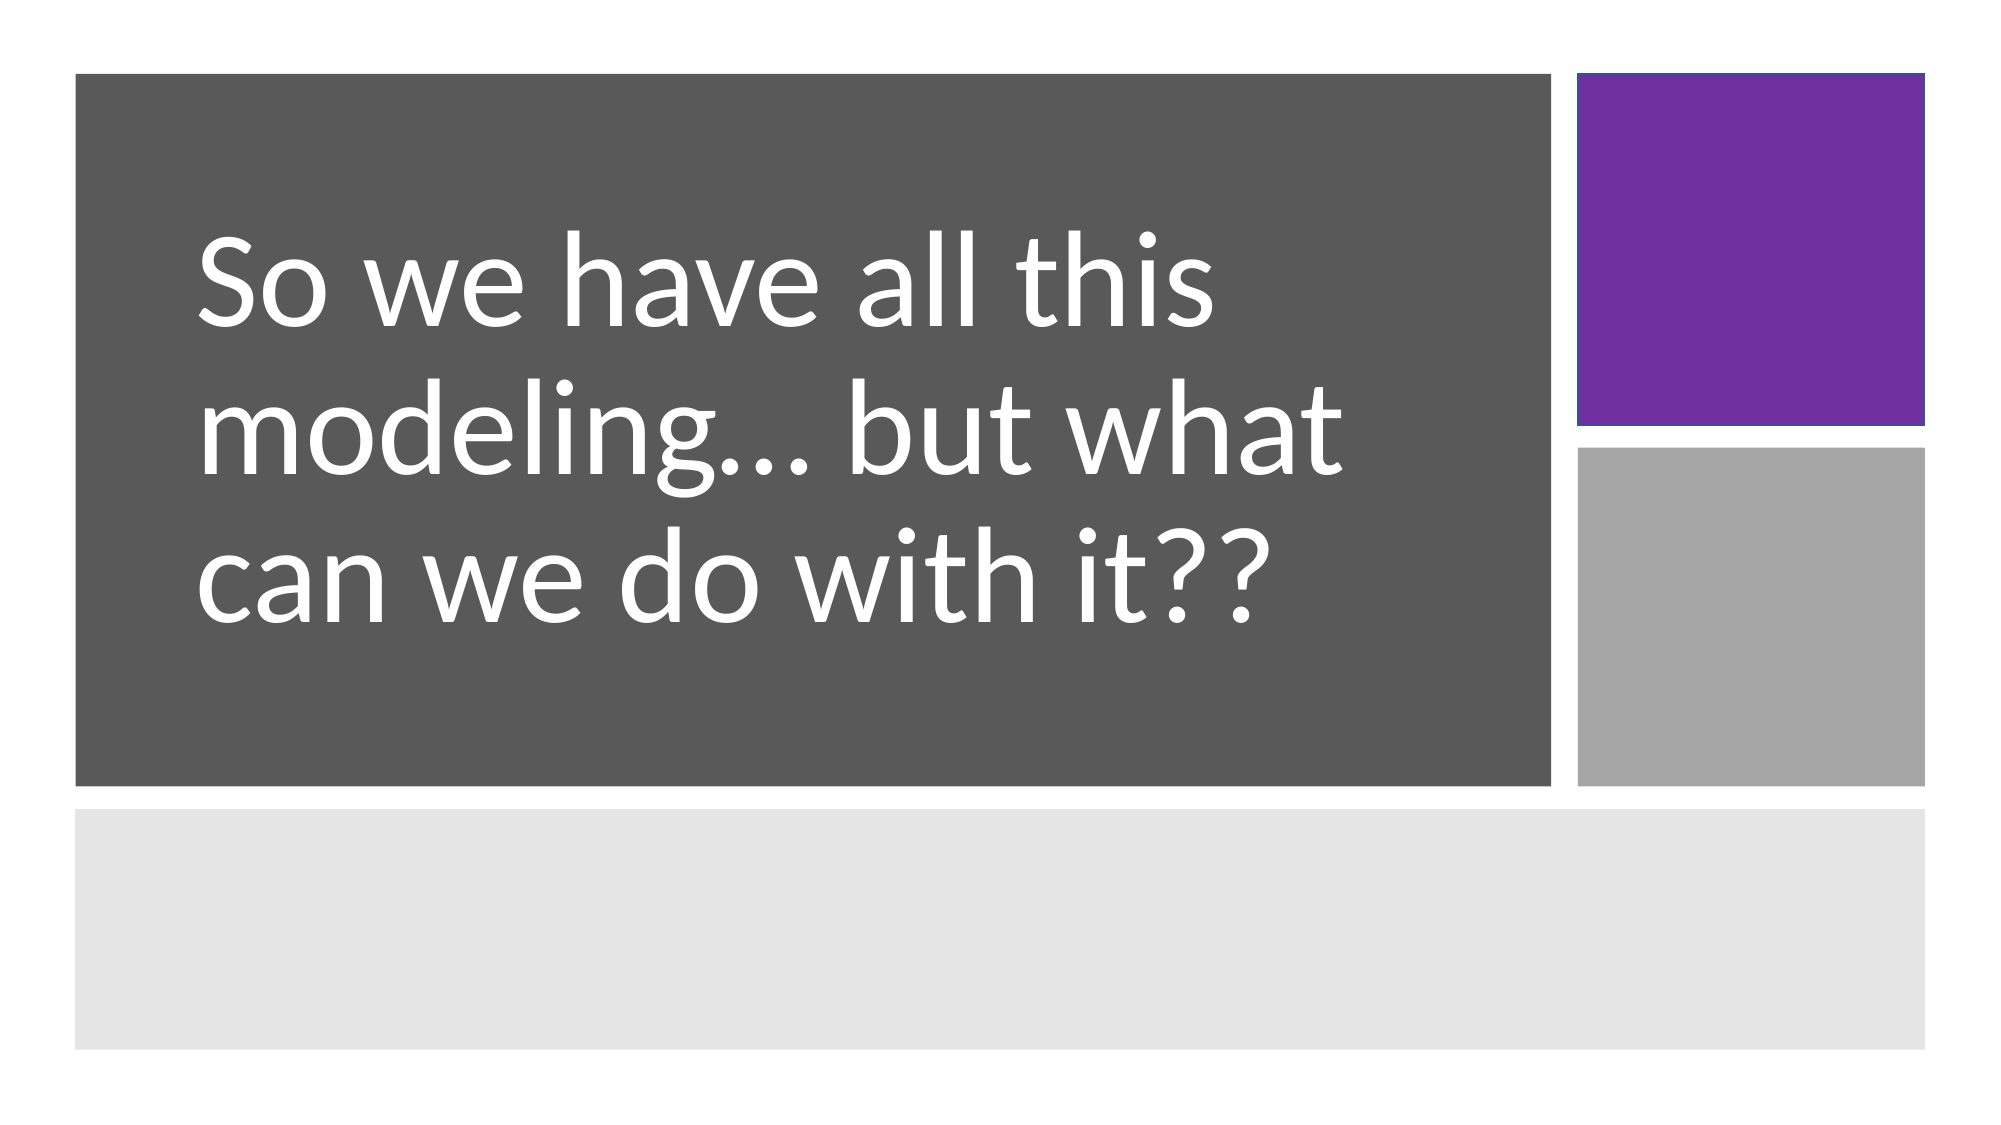

# So we have all this modeling… but what can we do with it??